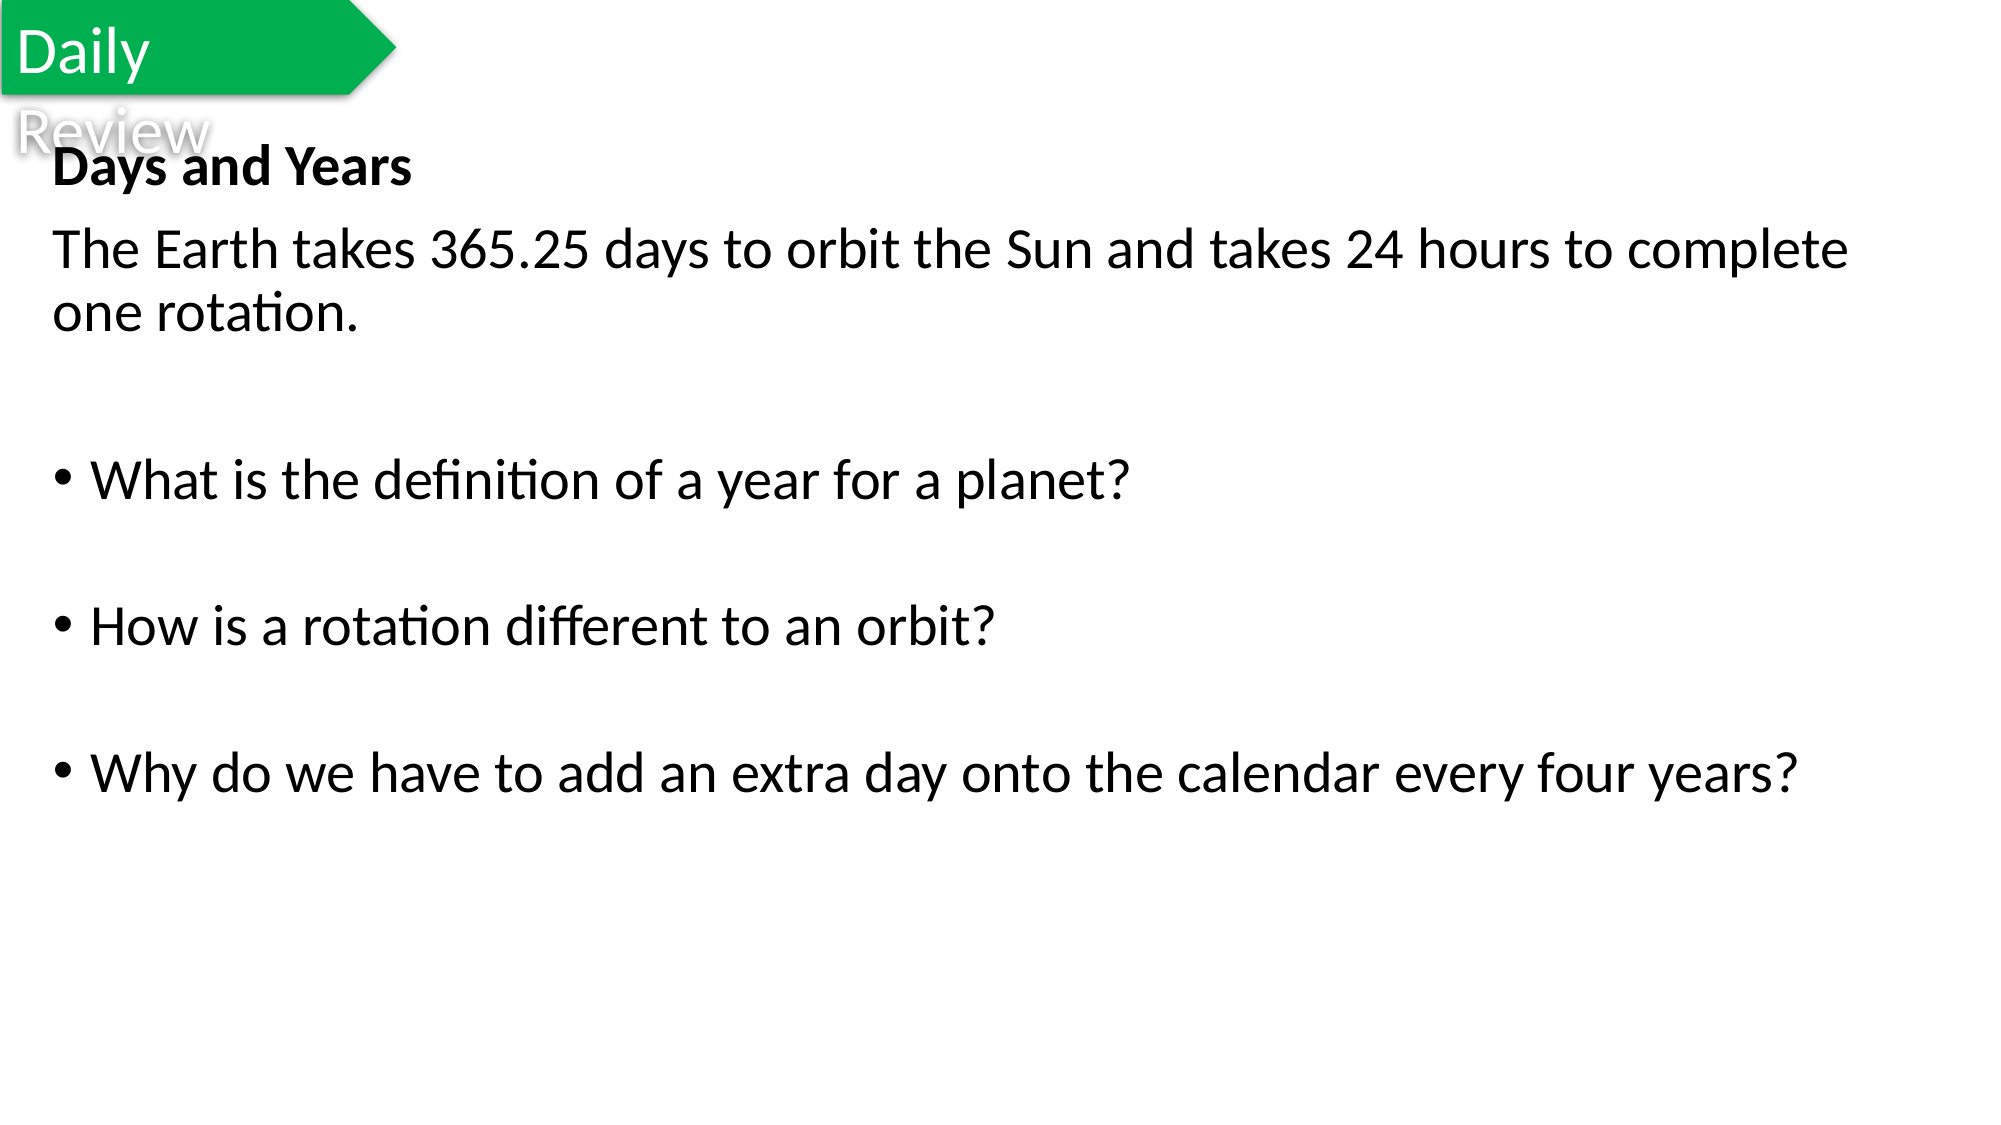

Daily Review
Days and Years
The Earth takes 365.25 days to orbit the Sun and takes 24 hours to complete one rotation.

What is the definition of a year for a planet?
How is a rotation different to an orbit?
Why do we have to add an extra day onto the calendar every four years?